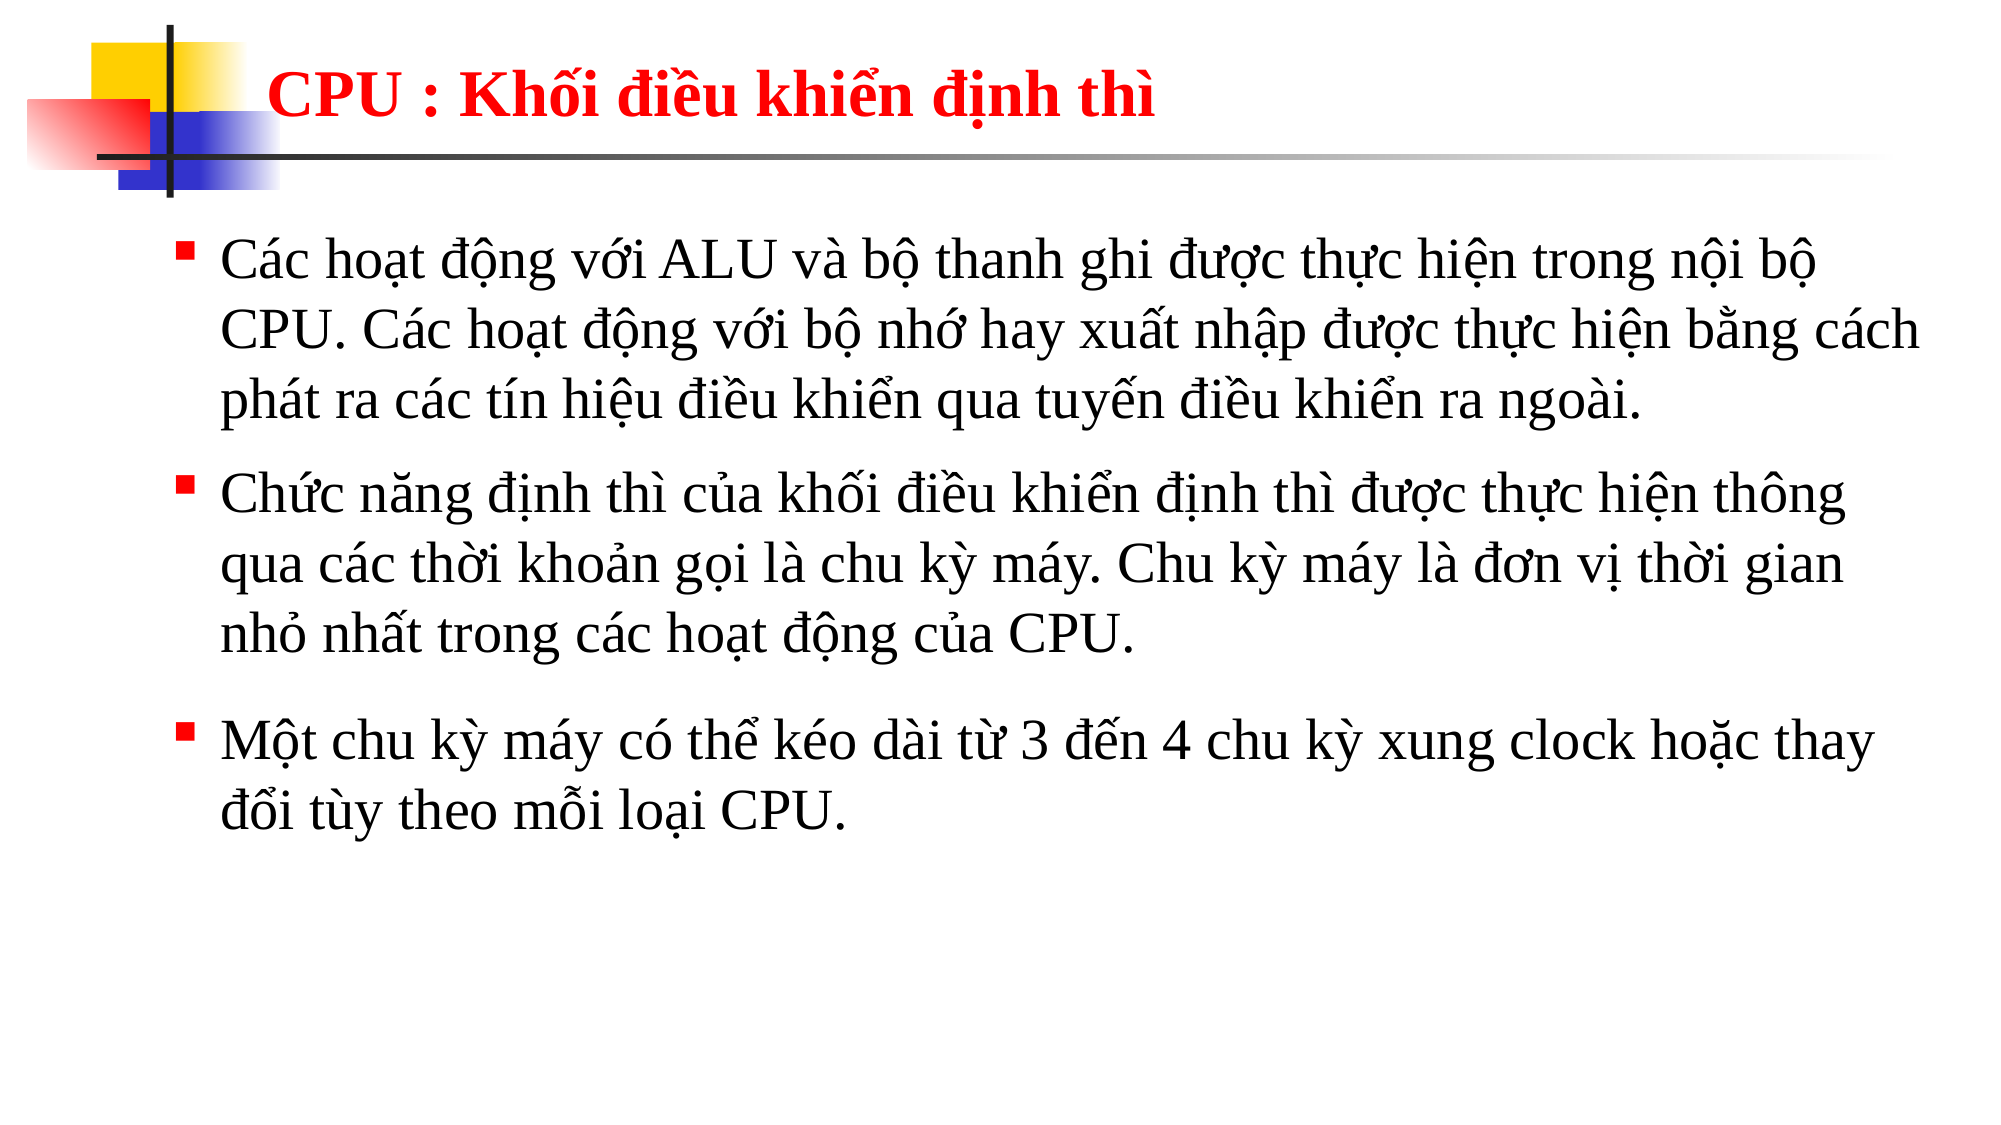

# CPU : Khối điều khiển định thì
Các hoạt động với ALU và bộ thanh ghi được thực hiện trong nội bộ CPU. Các hoạt động với bộ nhớ hay xuất nhập được thực hiện bằng cách phát ra các tín hiệu điều khiển qua tuyến điều khiển ra ngoài.
Chức năng định thì của khối điều khiển định thì được thực hiện thông qua các thời khoản gọi là chu kỳ máy. Chu kỳ máy là đơn vị thời gian nhỏ nhất trong các hoạt động của CPU.
Một chu kỳ máy có thể kéo dài từ 3 đến 4 chu kỳ xung clock hoặc thay đổi tùy theo mỗi loại CPU.